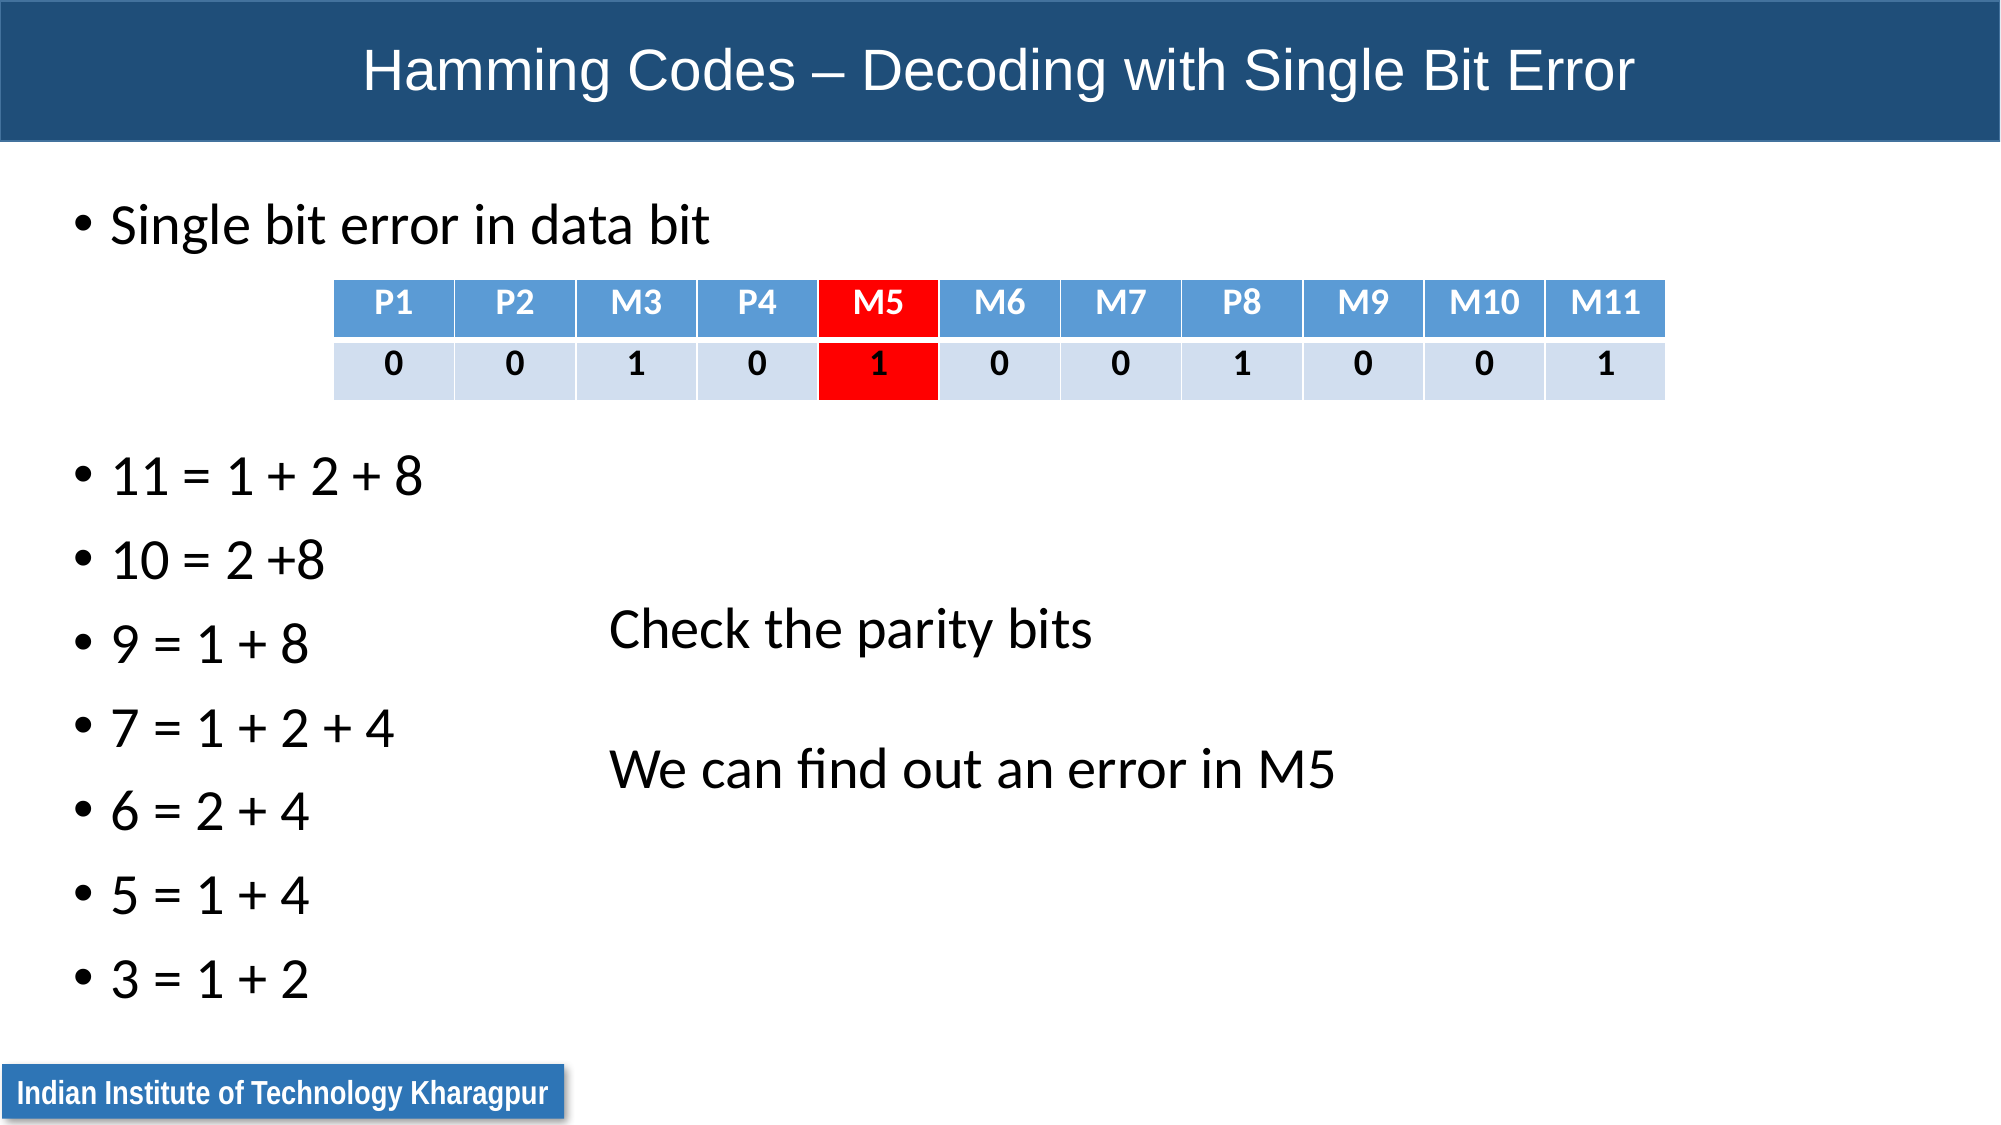

# Hamming Codes – Decoding with Single Bit Error
Single bit error in data bit

11 = 1 + 2 + 8
10 = 2 +8
9 = 1 + 8
7 = 1 + 2 + 4
6 = 2 + 4
5 = 1 + 4
3 = 1 + 2
| P1 | P2 | M3 | P4 | M5 | M6 | M7 | P8 | M9 | M10 | M11 |
| --- | --- | --- | --- | --- | --- | --- | --- | --- | --- | --- |
| 0 | 0 | 1 | 0 | 1 | 0 | 0 | 1 | 0 | 0 | 1 |
Check the parity bits

We can find out an error in M5